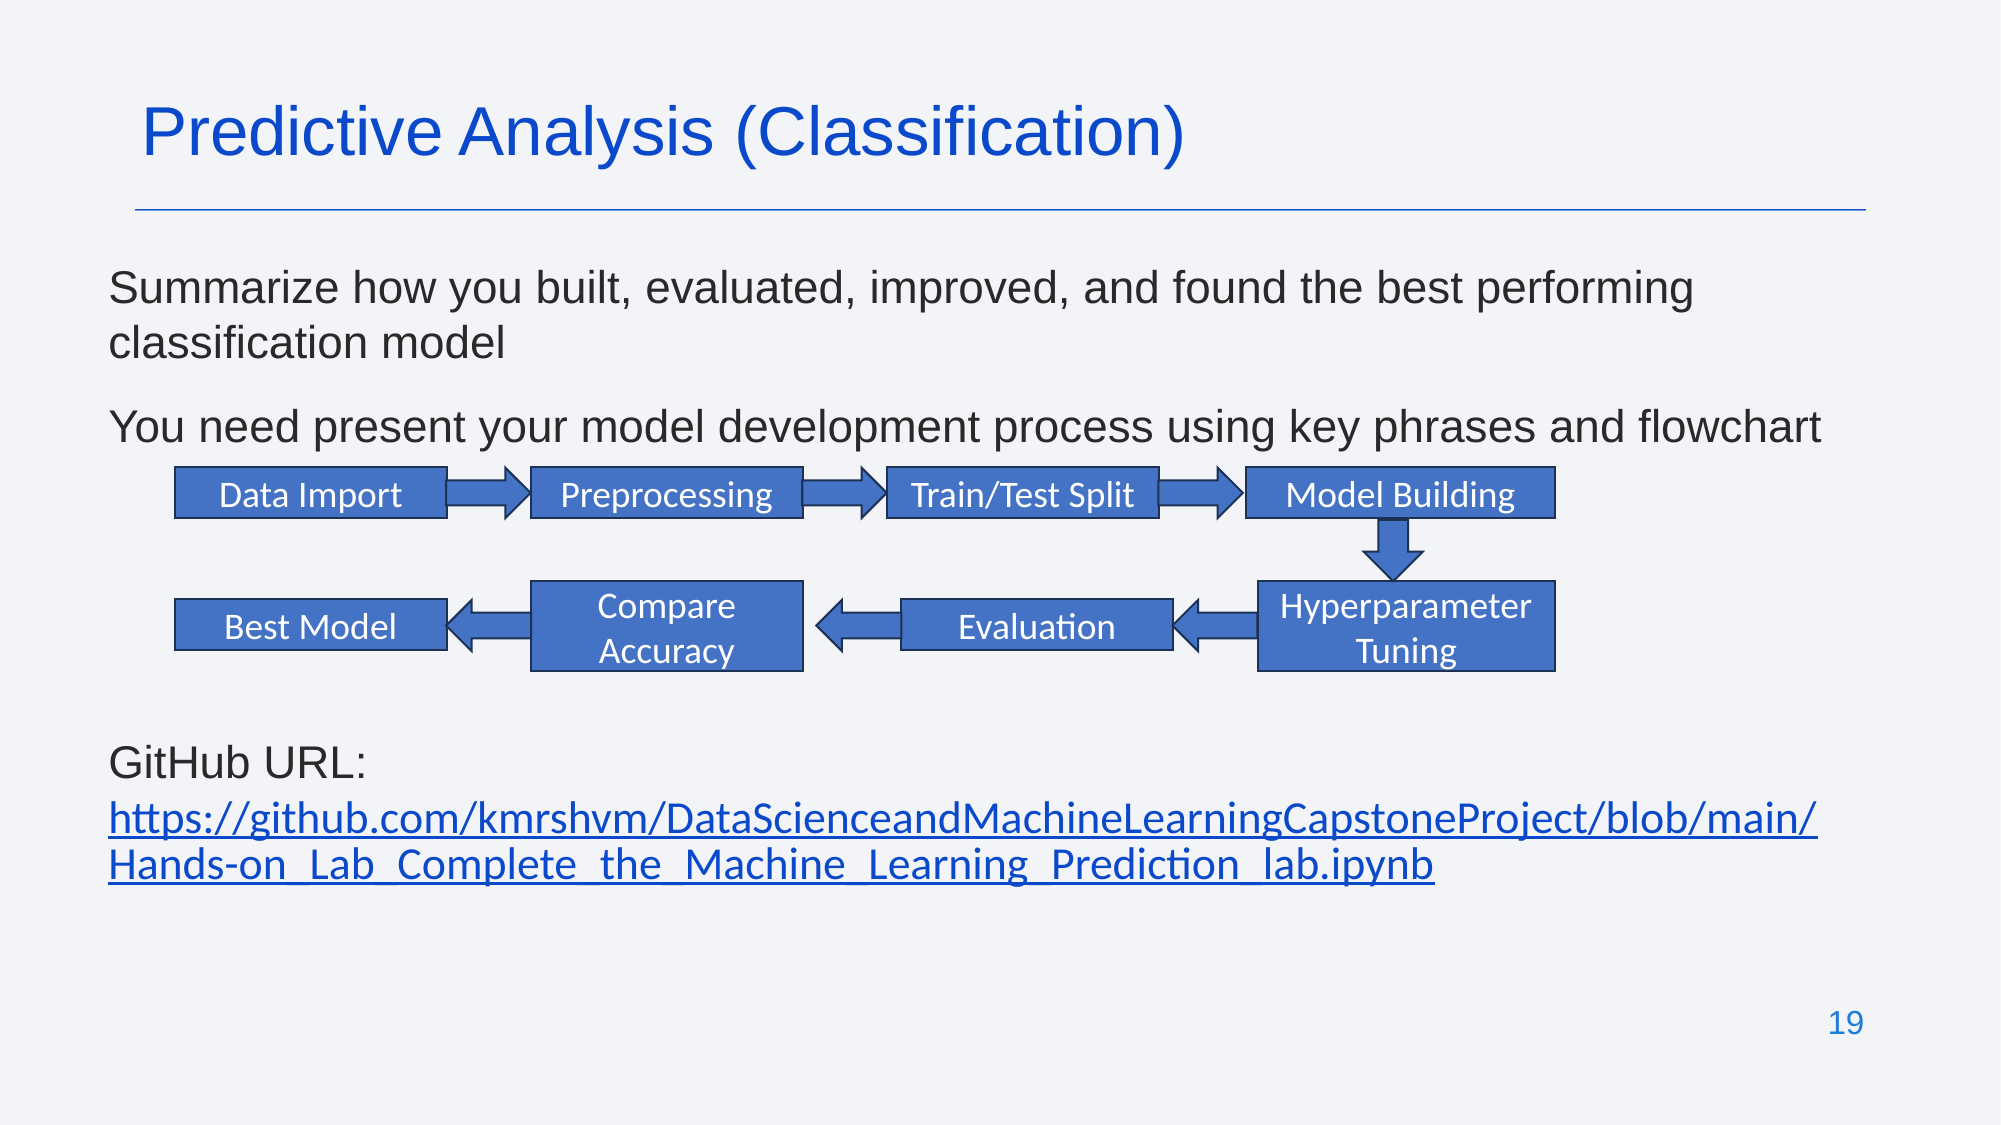

Predictive Analysis (Classification)
Summarize how you built, evaluated, improved, and found the best performing classification model
You need present your model development process using key phrases and flowchart

GitHub URL: https://github.com/kmrshvm/DataScienceandMachineLearningCapstoneProject/blob/main/Hands-on_Lab_Complete_the_Machine_Learning_Prediction_lab.ipynb
Data Import
Preprocessing
Train/Test Split
Model Building

Compare Accuracy
Hyperparameter Tuning
Evaluation
Best Model

19